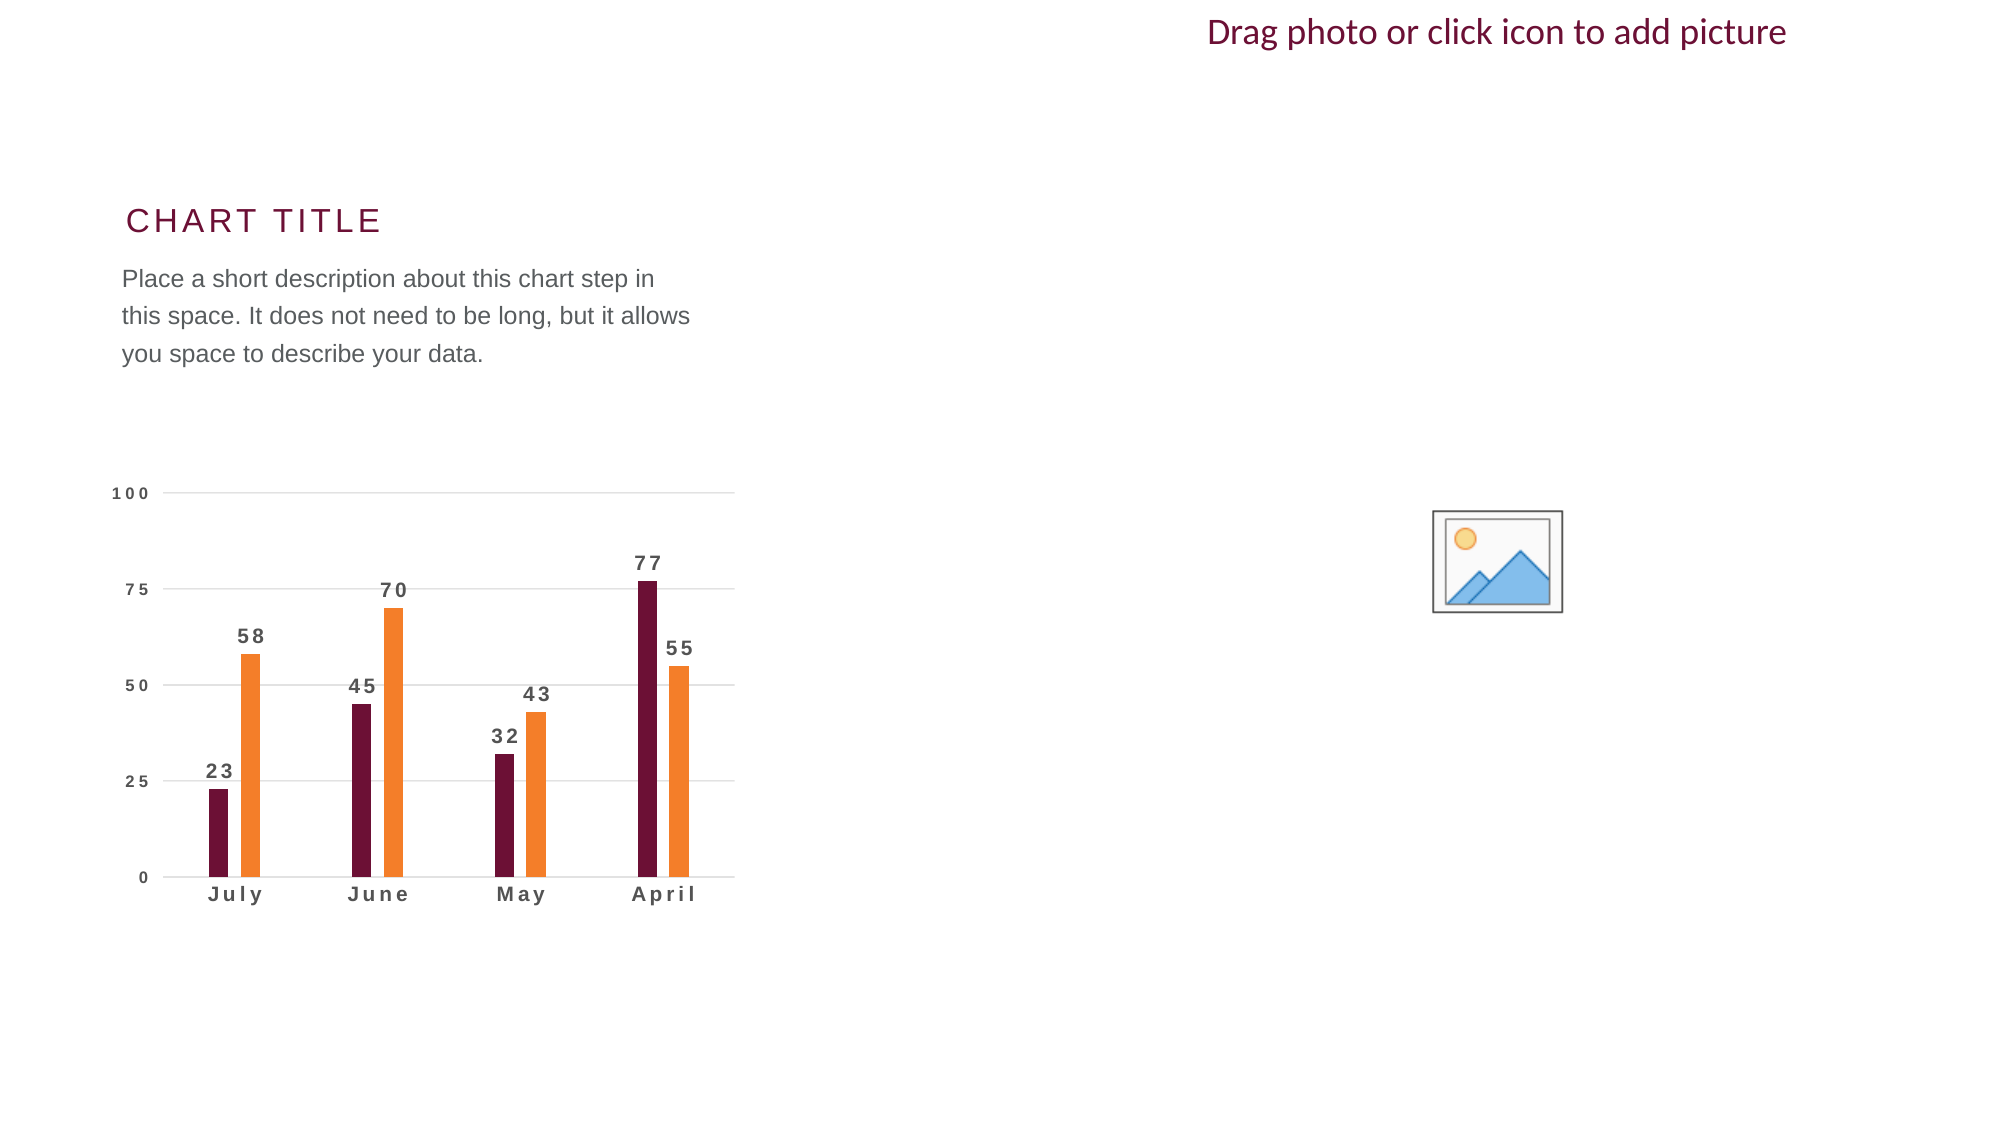

CHART TITLE
Place a short description about this chart step in this space. It does not need to be long, but it allows you space to describe your data.

### Chart

| Category | Region 2 | Region 3  |
|---|---|---|
| April | 55.0 | 77.0 |
| May | 43.0 | 32.0 |
| June | 70.0 | 45.0 |
| July | 58.0 | 23.0 |